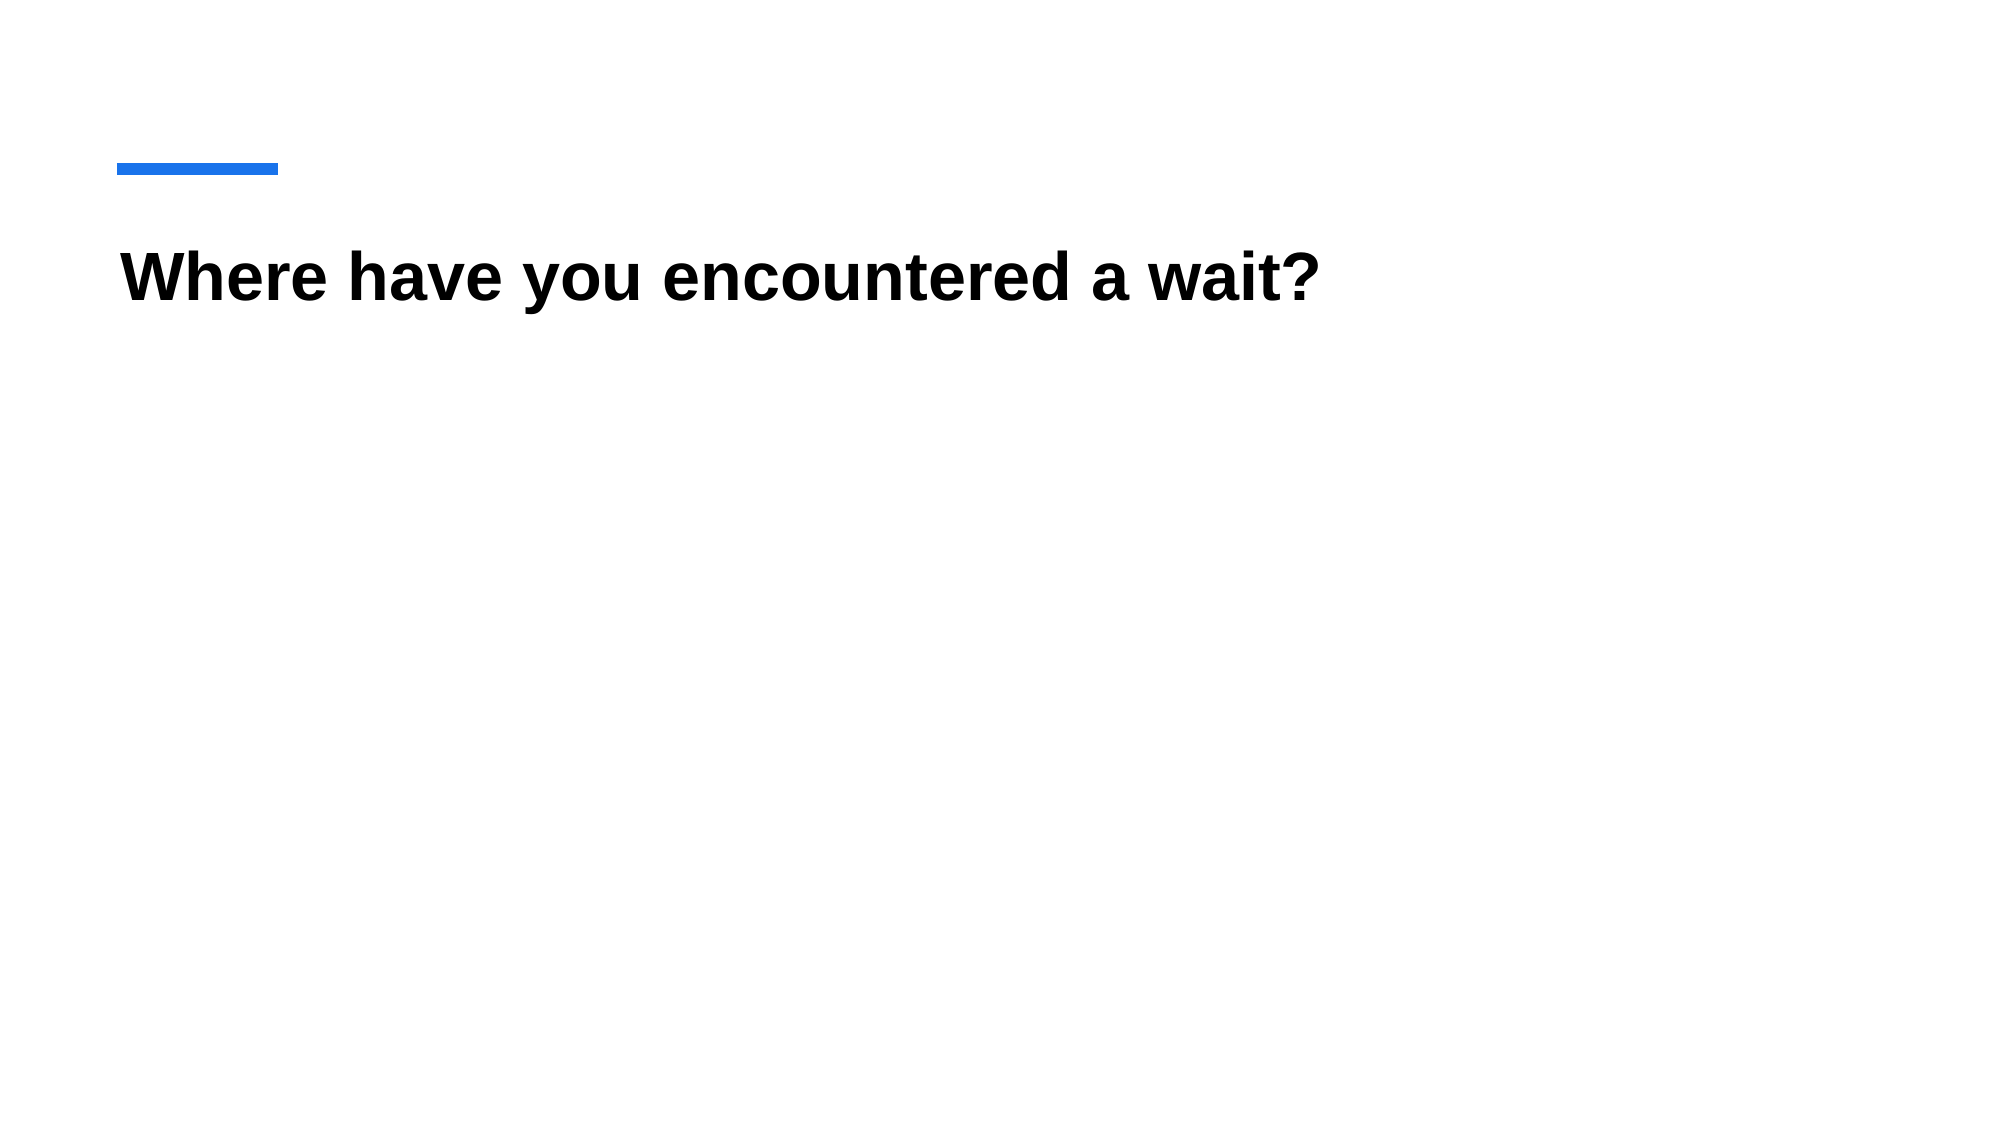

# Where have you encountered a wait?